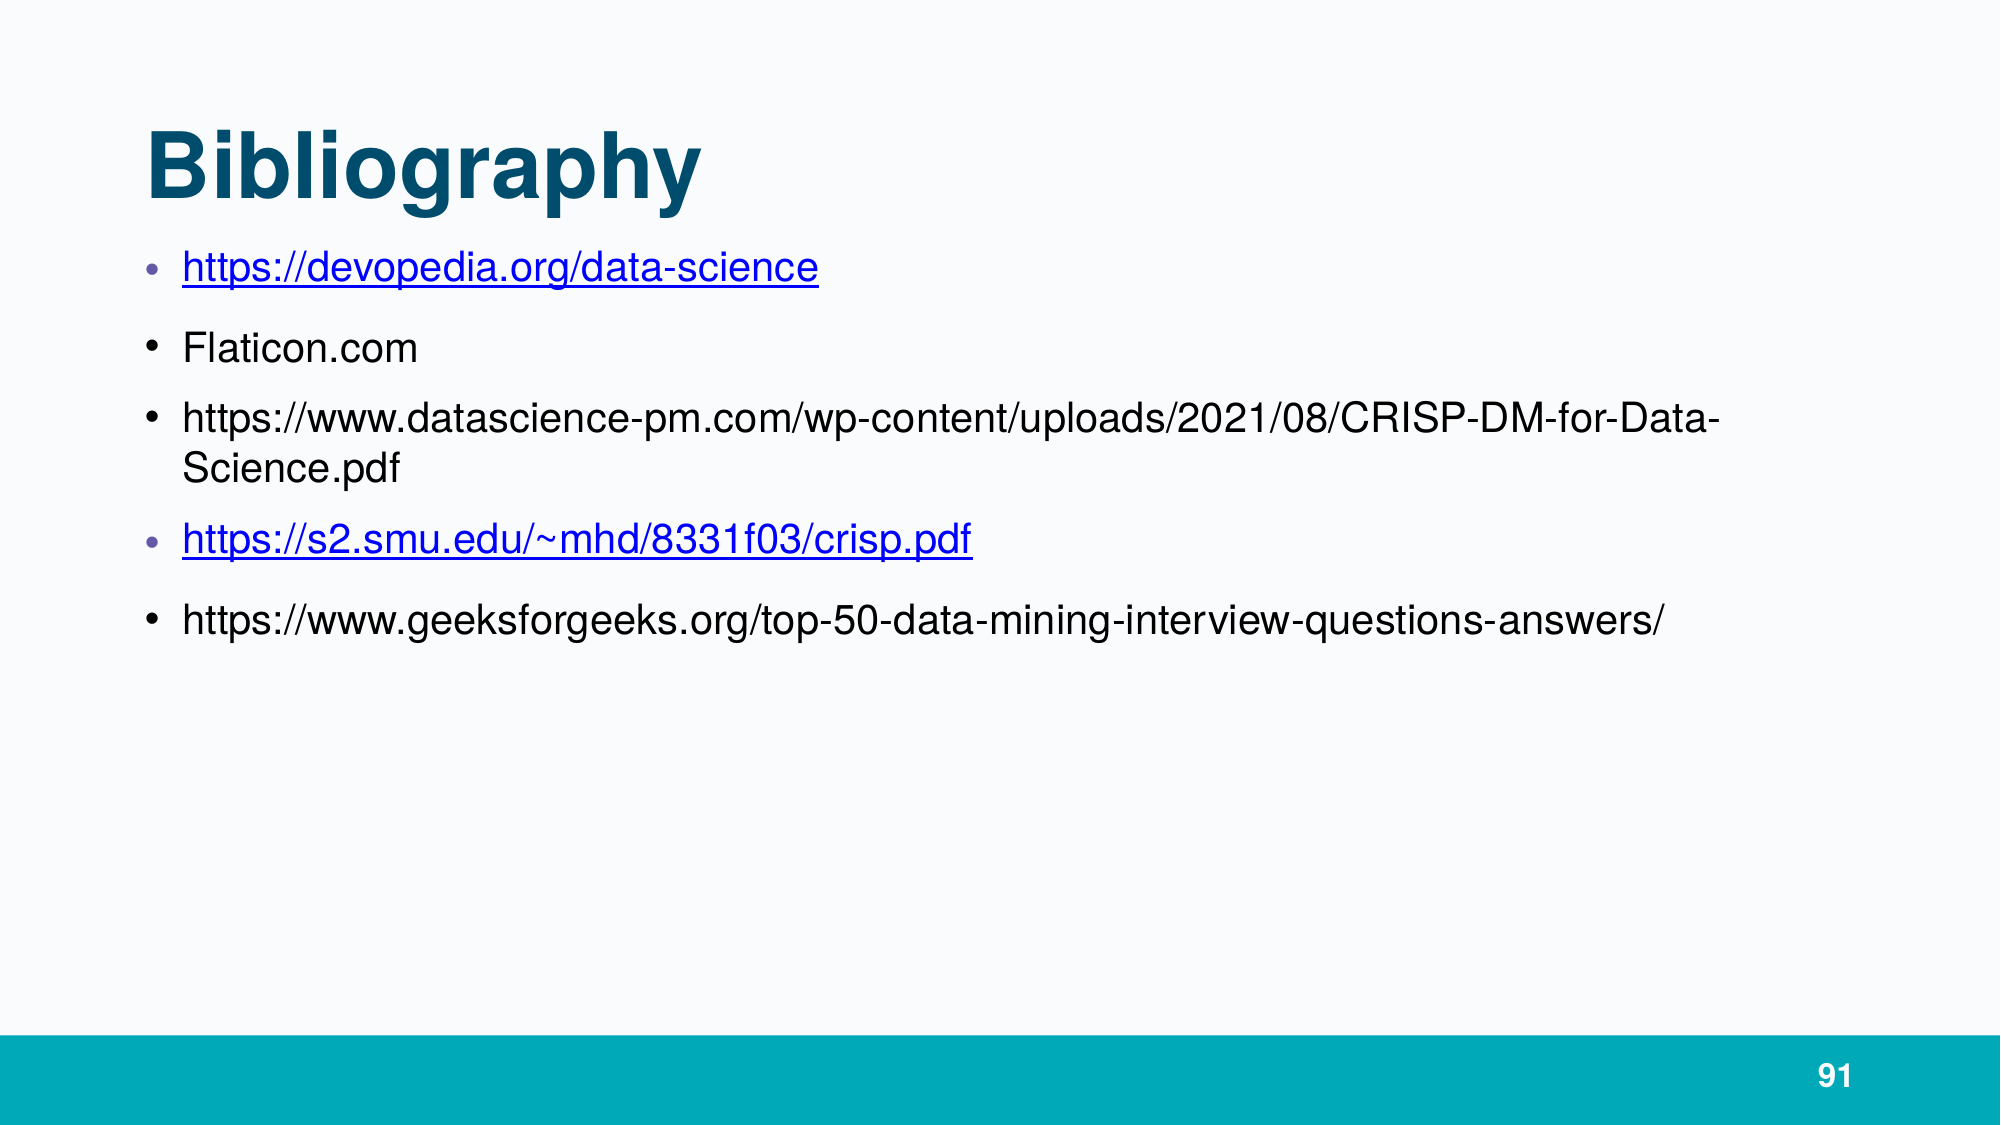

# Bibliography
https://devopedia.org/data-science
Flaticon.com
https://www.datascience-pm.com/wp-content/uploads/2021/08/CRISP-DM-for-Data-Science.pdf
https://s2.smu.edu/~mhd/8331f03/crisp.pdf
https://www.geeksforgeeks.org/top-50-data-mining-interview-questions-answers/
91